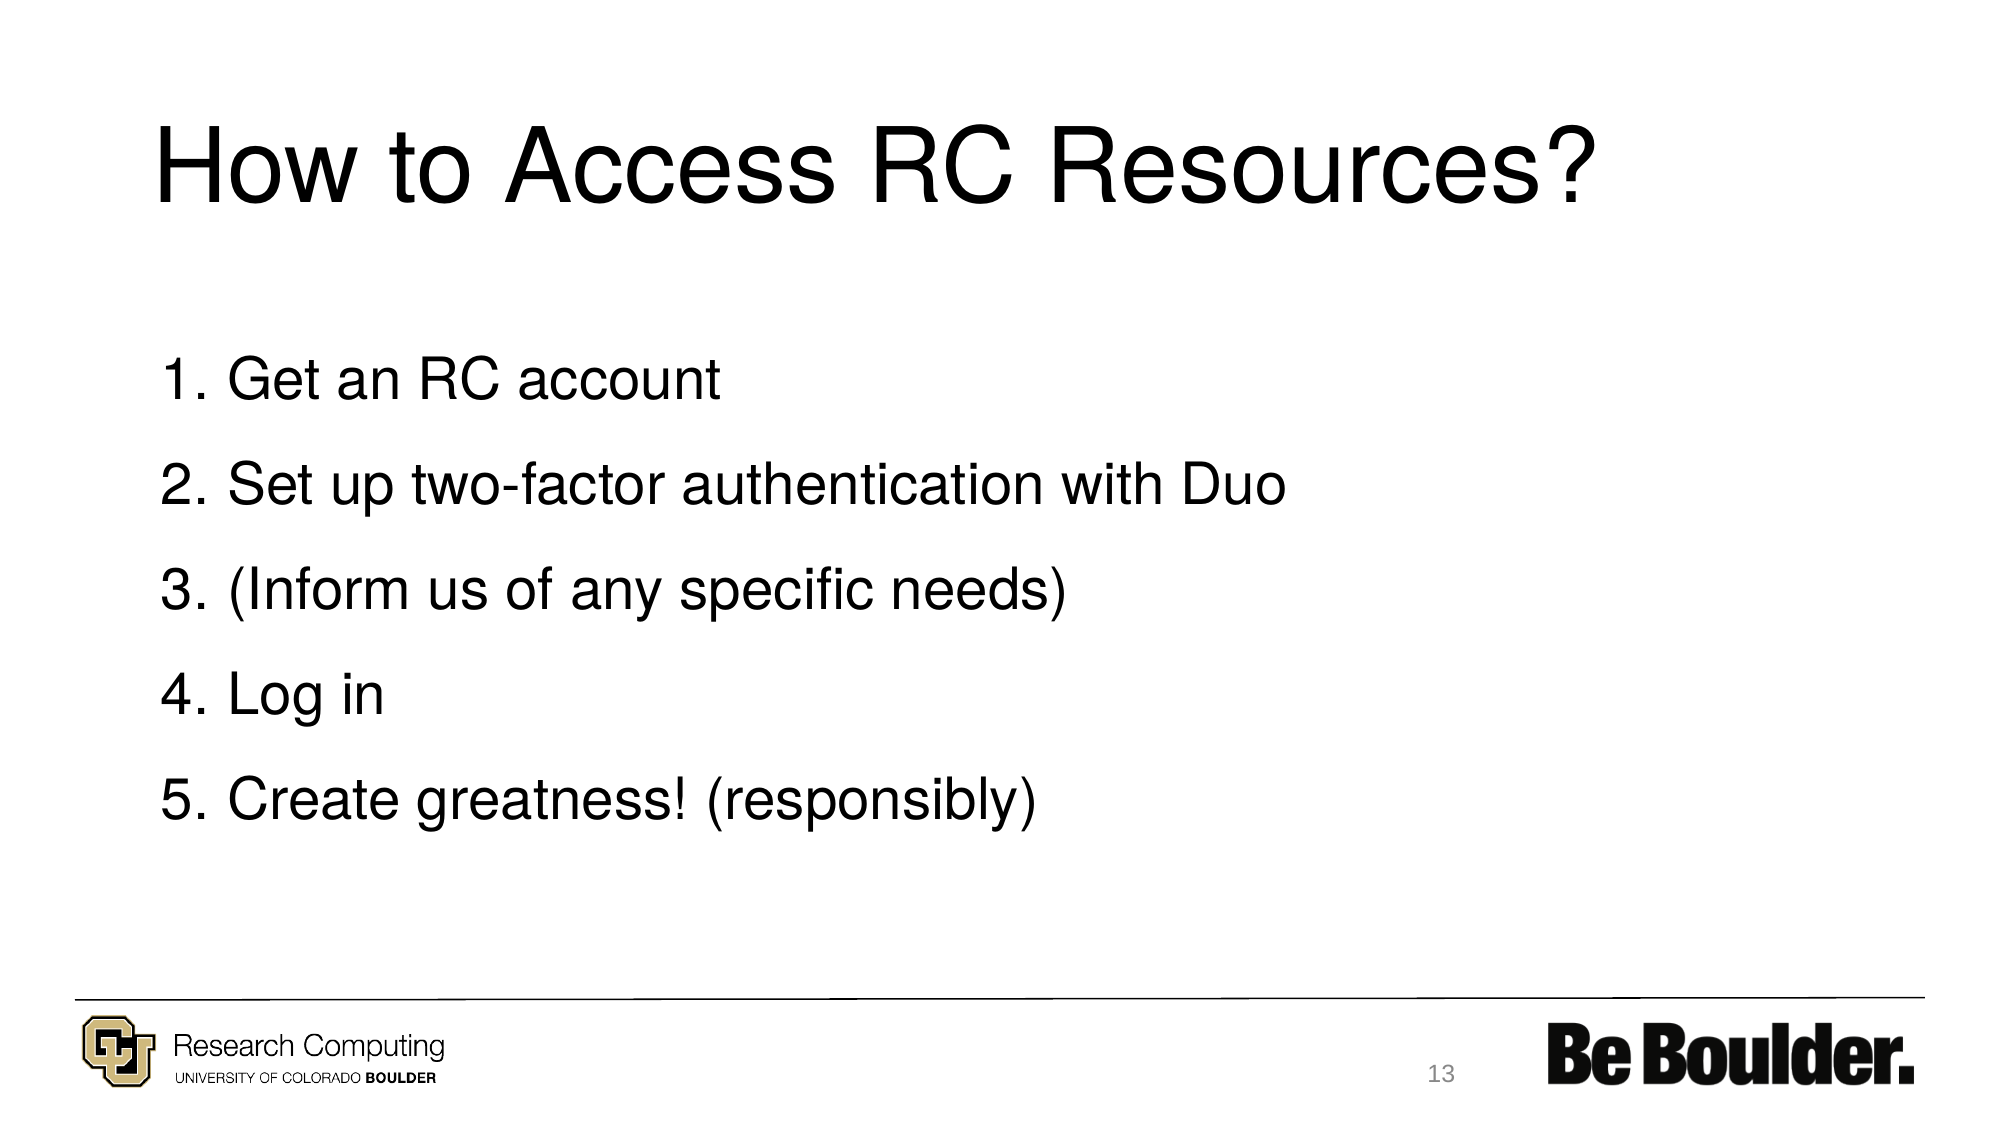

# How to Access RC Resources?
Get an RC account
Set up two-factor authentication with Duo
(Inform us of any specific needs)
Log in
Create greatness! (responsibly)
13